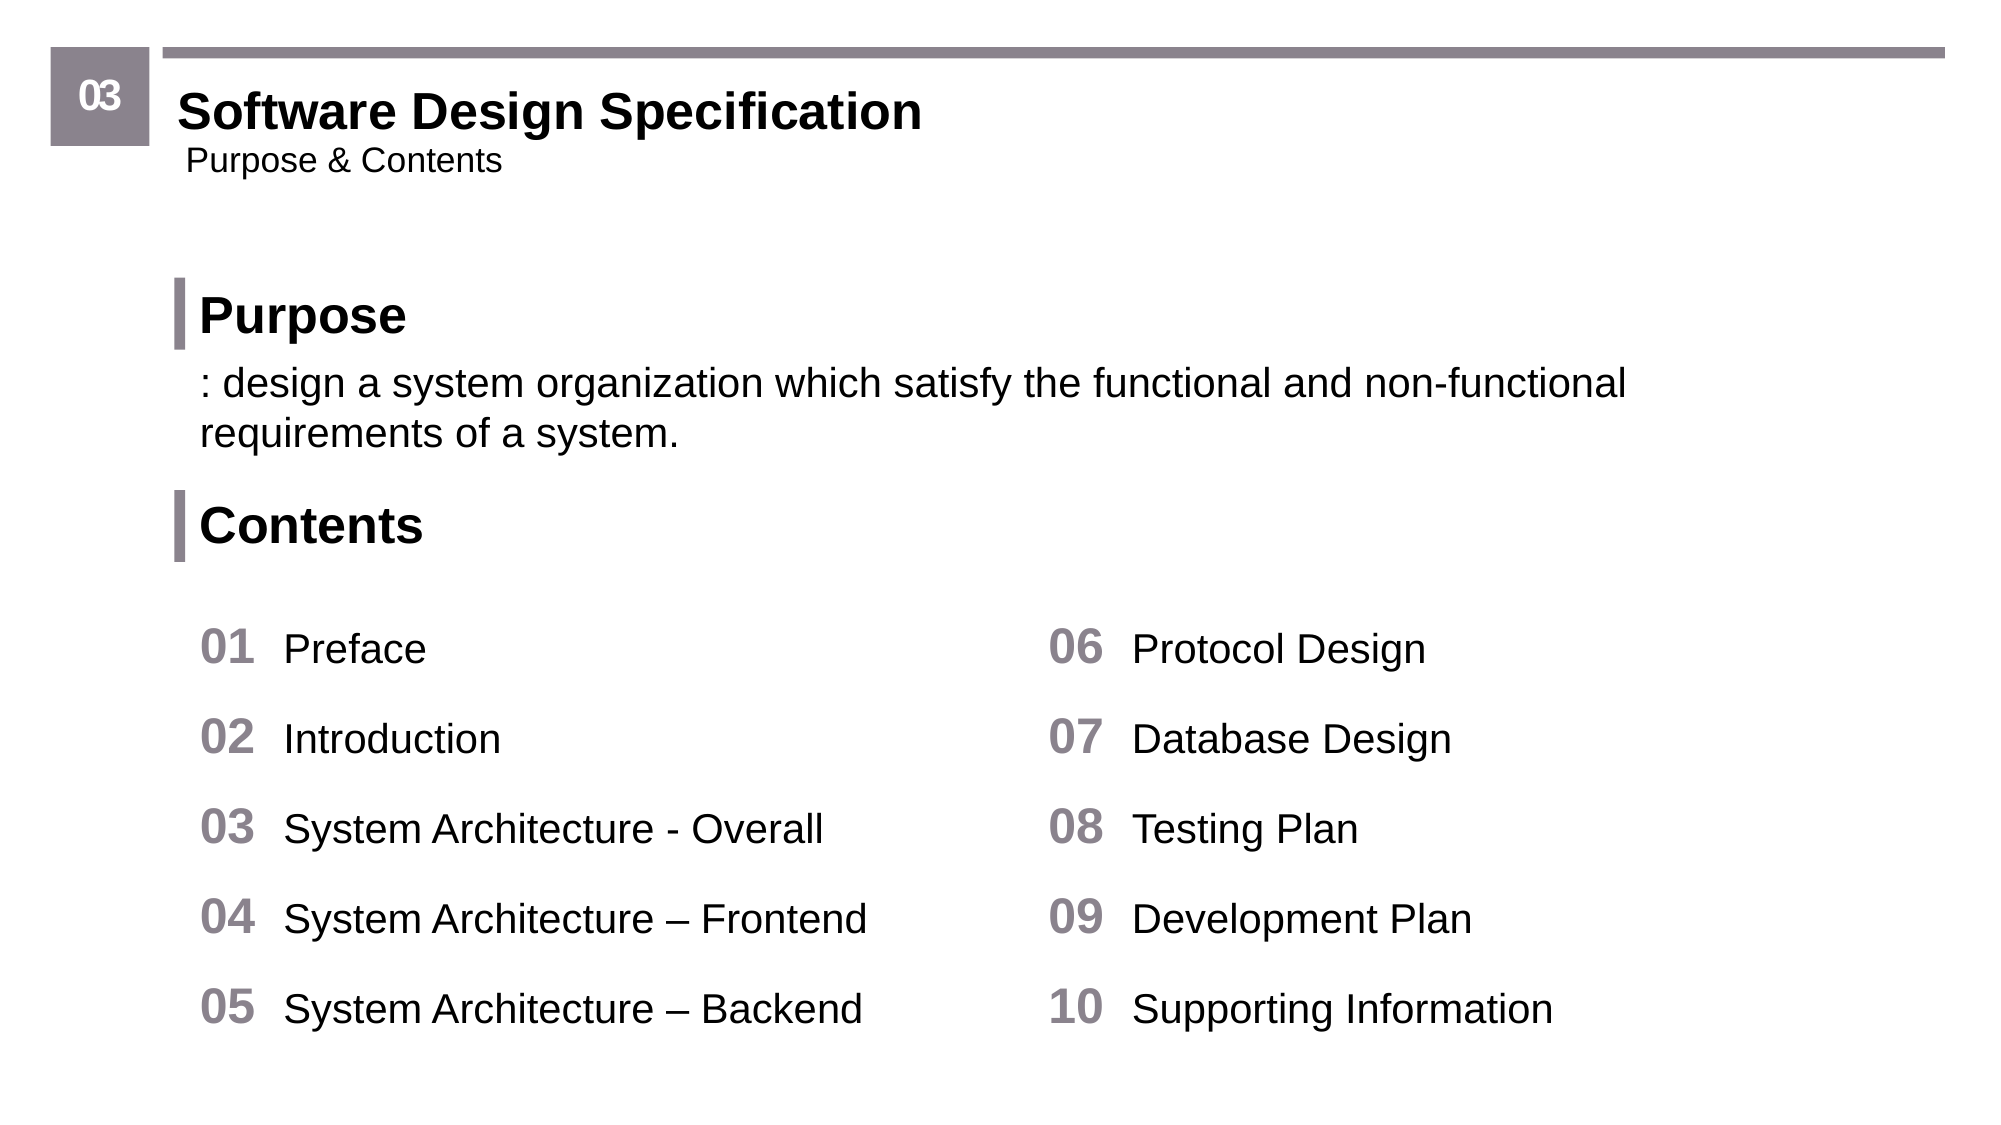

03
Software Design Specification
Purpose & Contents
Purpose

: design a system organization which satisfy the functional and non-functional requirements of a system.
Contents

01  Preface
02  Introduction
03  System Architecture - Overall
04  System Architecture – Frontend
05  System Architecture – Backend
06  Protocol Design
07  Database Design
08  Testing Plan
09  Development Plan
10  Supporting Information